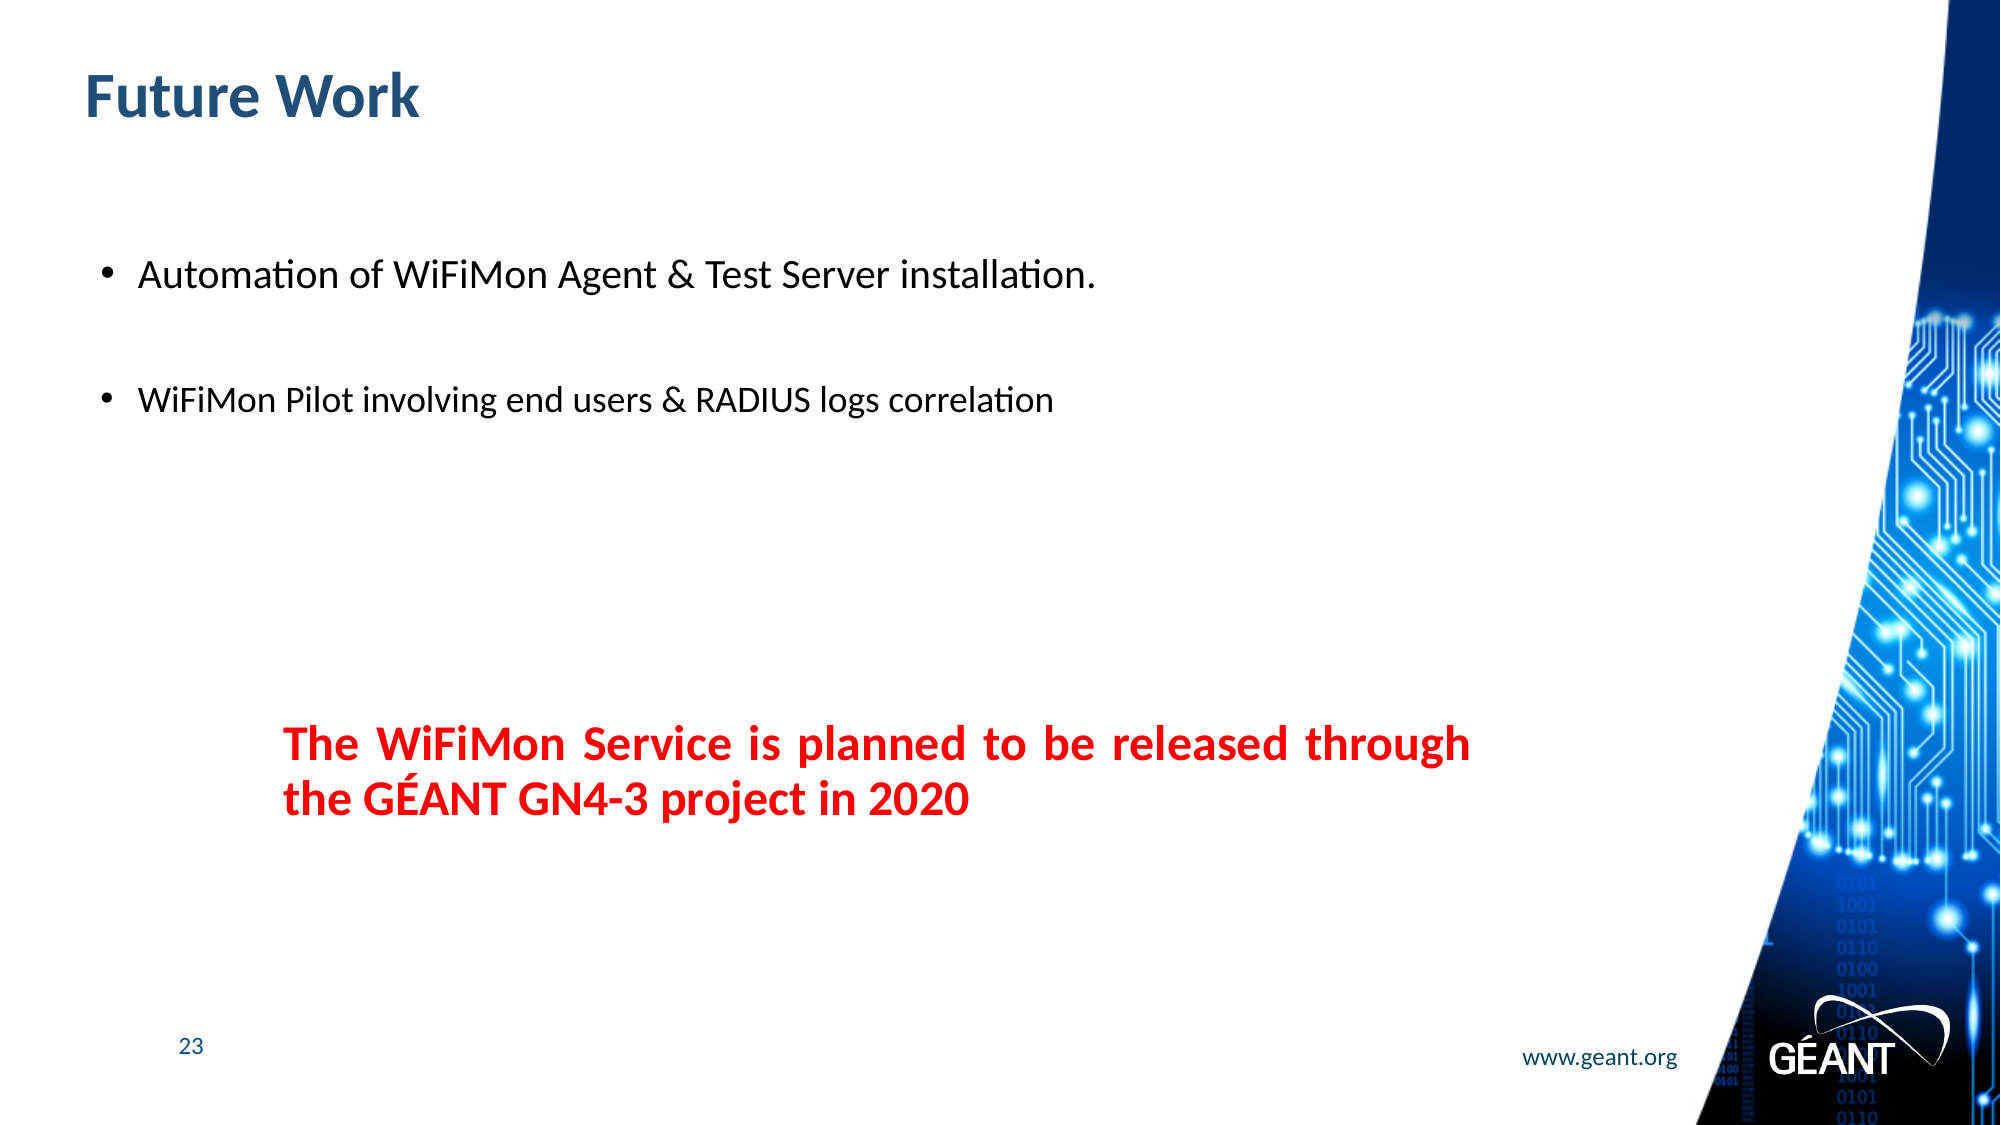

# Future Work
Automation of WiFiMon Agent & Test Server installation.

WiFiMon Pilot involving end users & RADIUS logs correlation
The WiFiMon Service is planned to be released through the GÉANT GN4-3 project in 2020